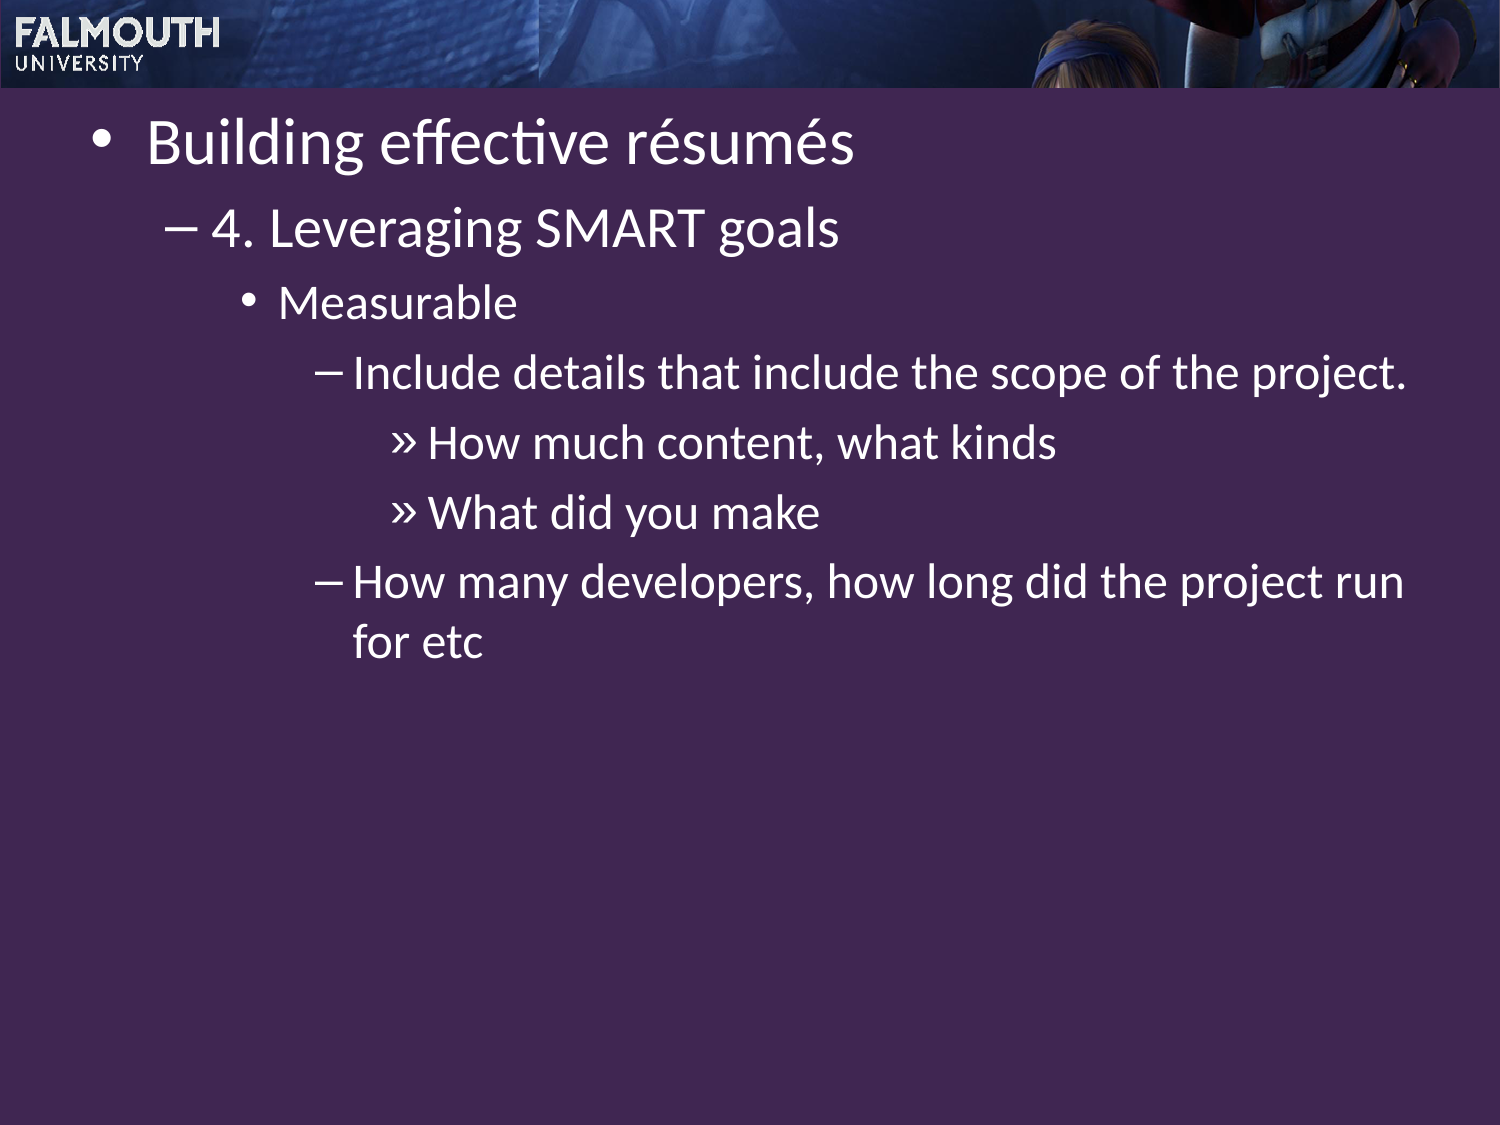

Building effective résumés
4. Leveraging SMART goals
Measurable
Include details that include the scope of the project.
How much content, what kinds
What did you make
How many developers, how long did the project run for etc